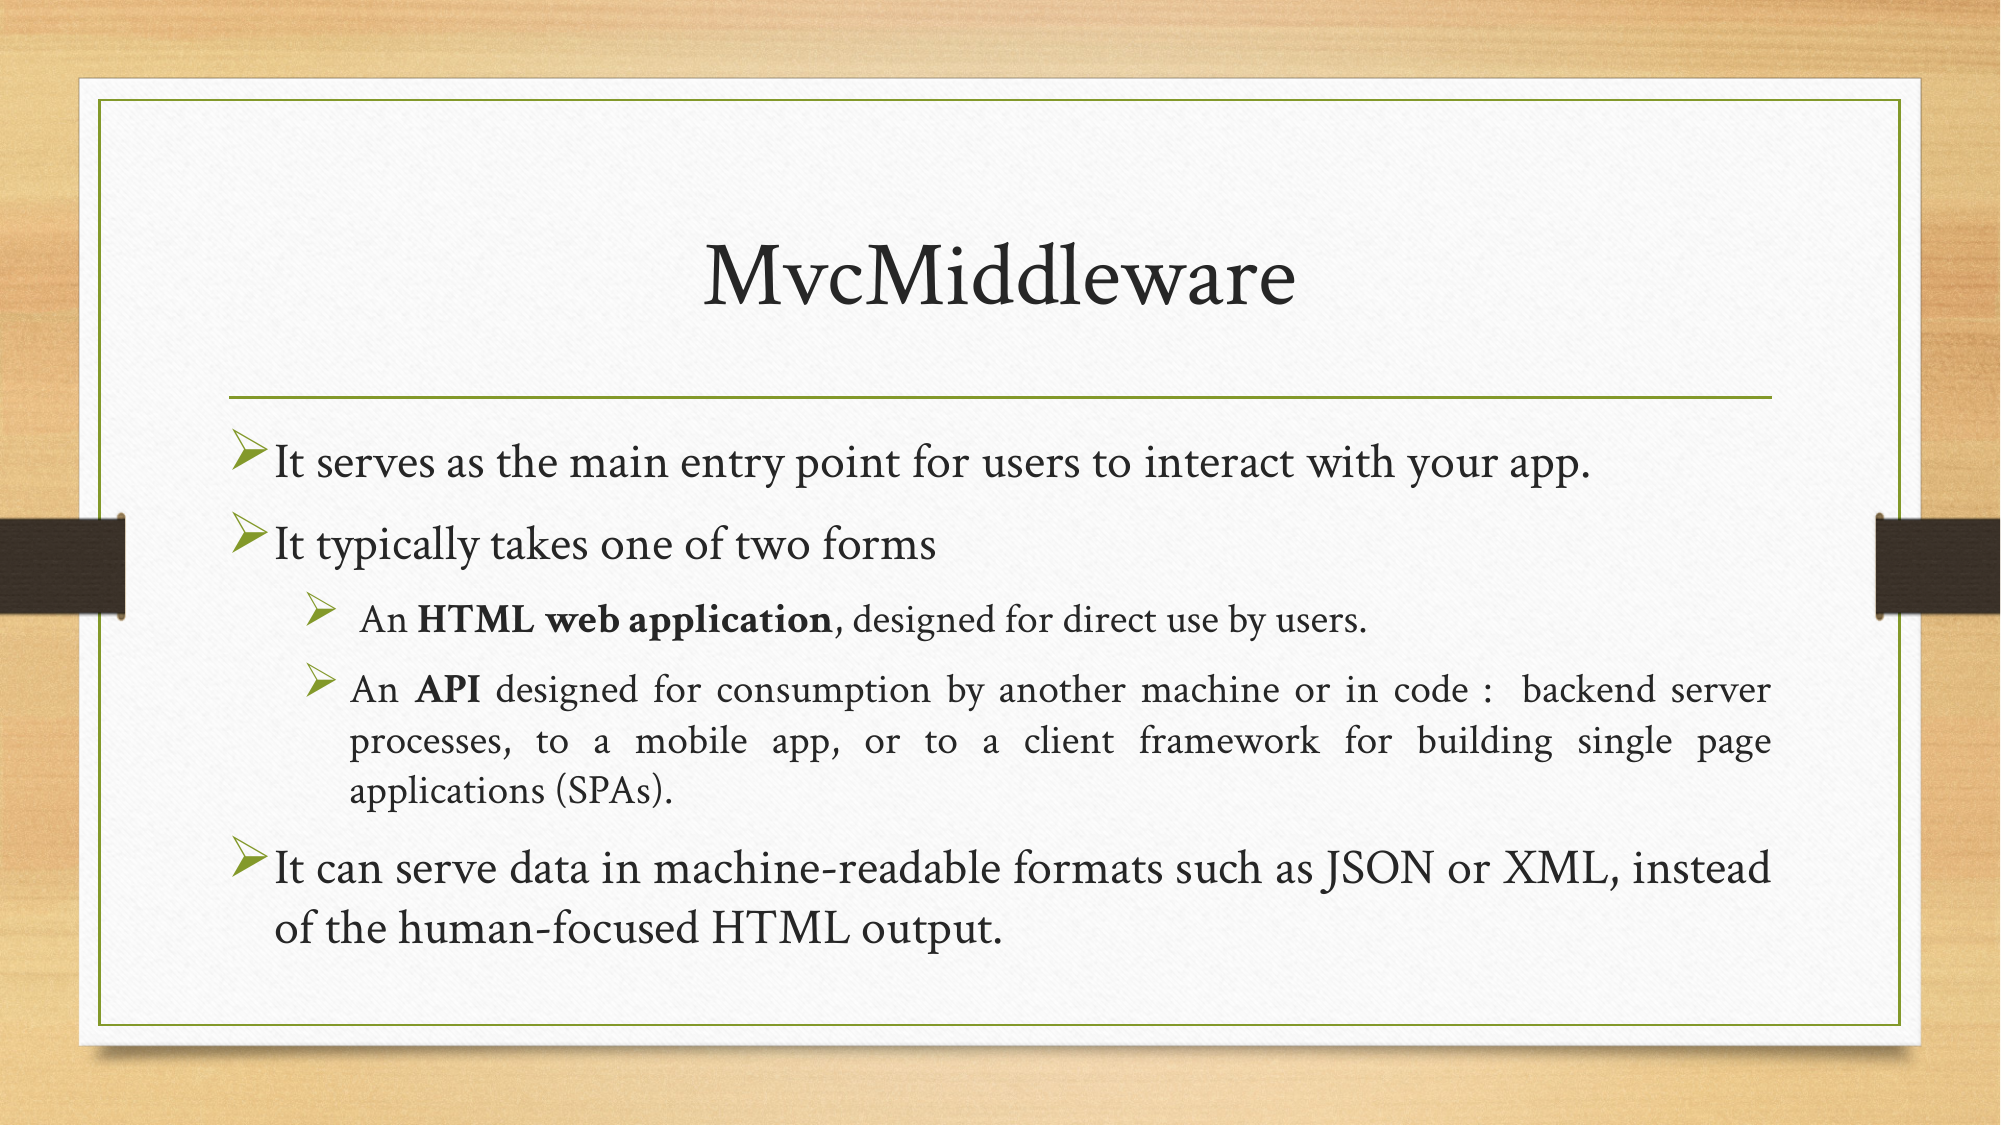

# MvcMiddleware
It serves as the main entry point for users to interact with your app.
It typically takes one of two forms
 An HTML web application, designed for direct use by users.
An API designed for consumption by another machine or in code :  backend server processes, to a mobile app, or to a client framework for building single page applications (SPAs).
It can serve data in machine-readable formats such as JSON or XML, instead of the human-focused HTML output.